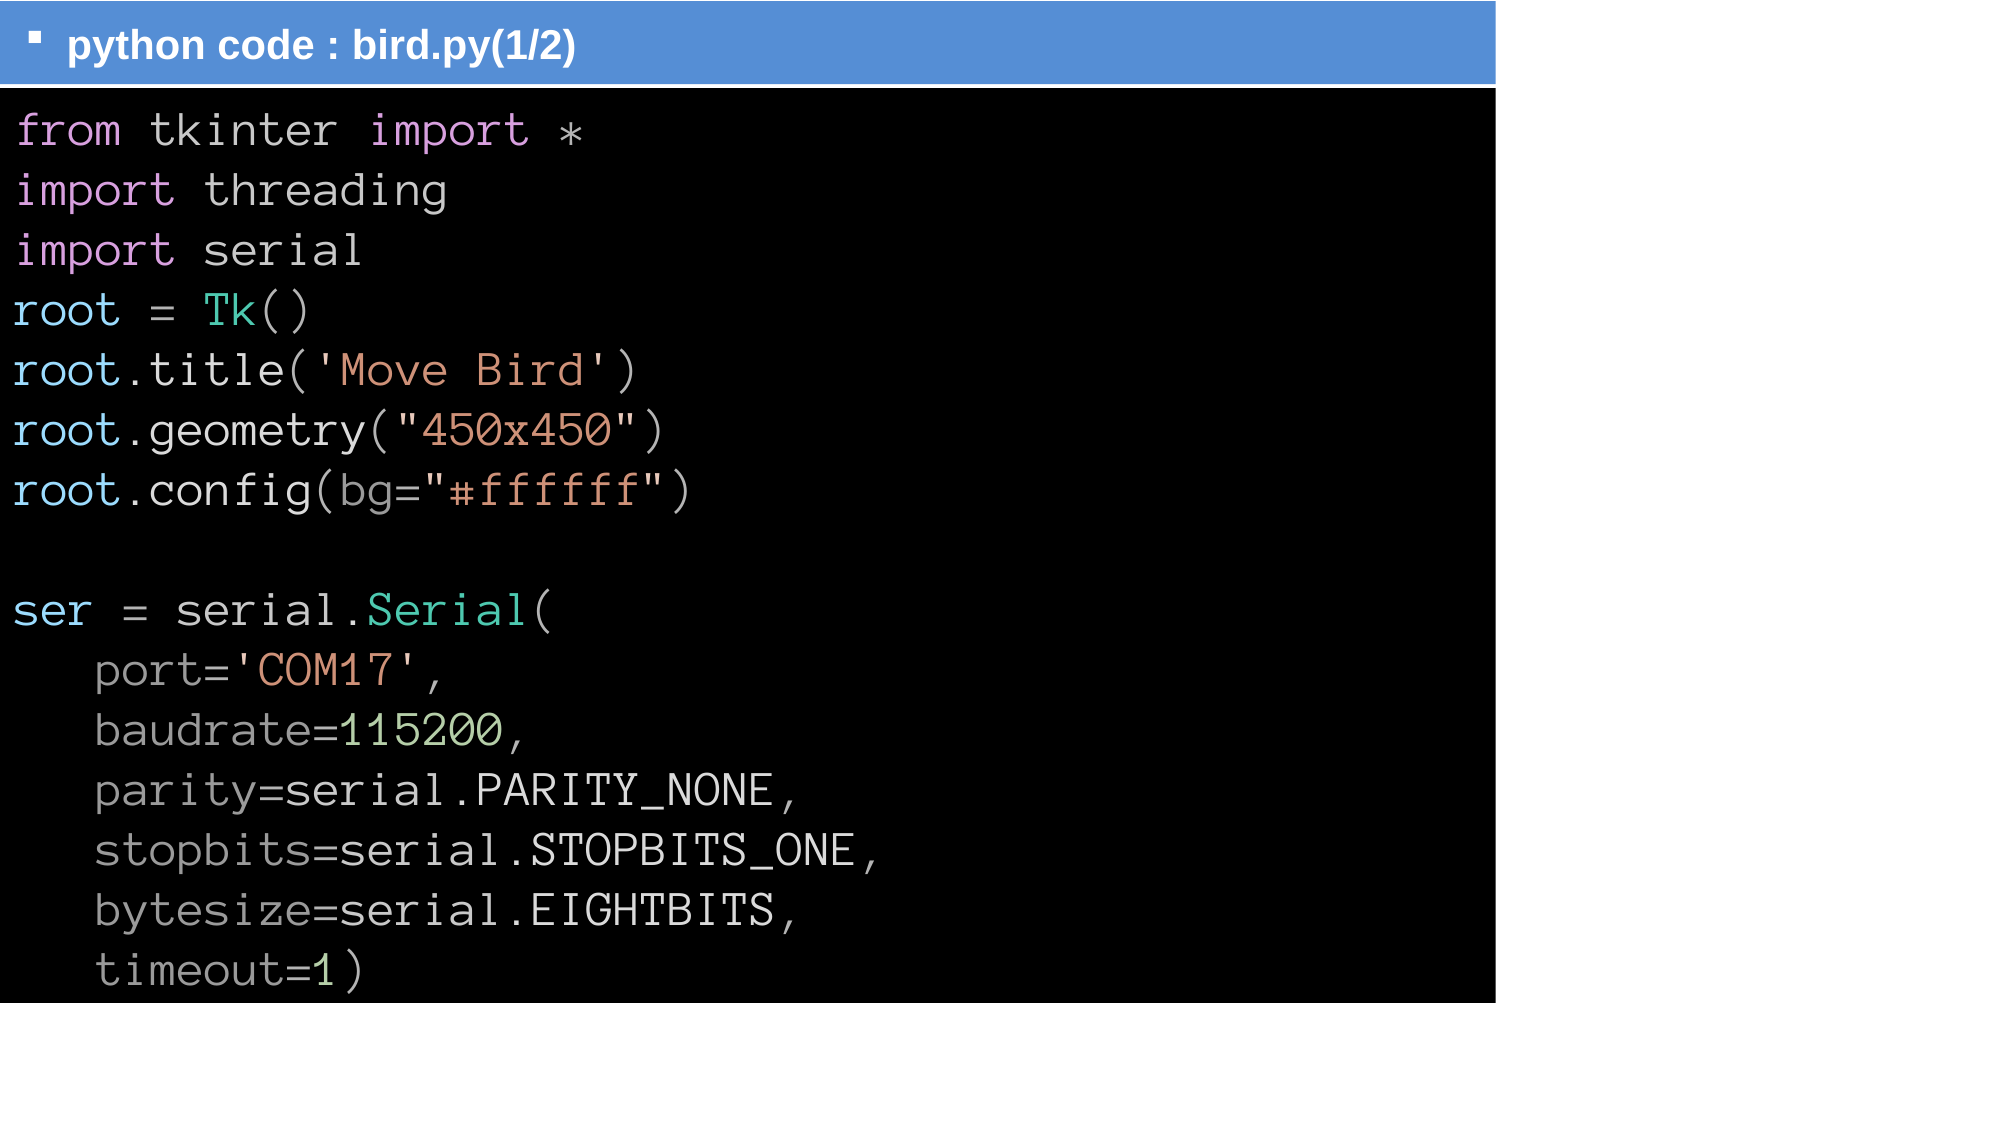

python code : bird.py(1/2)
from tkinter import *
import threading
import serial
root = Tk()
root.title('Move Bird')
root.geometry("450x450")
root.config(bg="#ffffff")
ser = serial.Serial(
   port='COM17',
   baudrate=115200,
   parity=serial.PARITY_NONE,
   stopbits=serial.STOPBITS_ONE,
   bytesize=serial.EIGHTBITS,
   timeout=1)